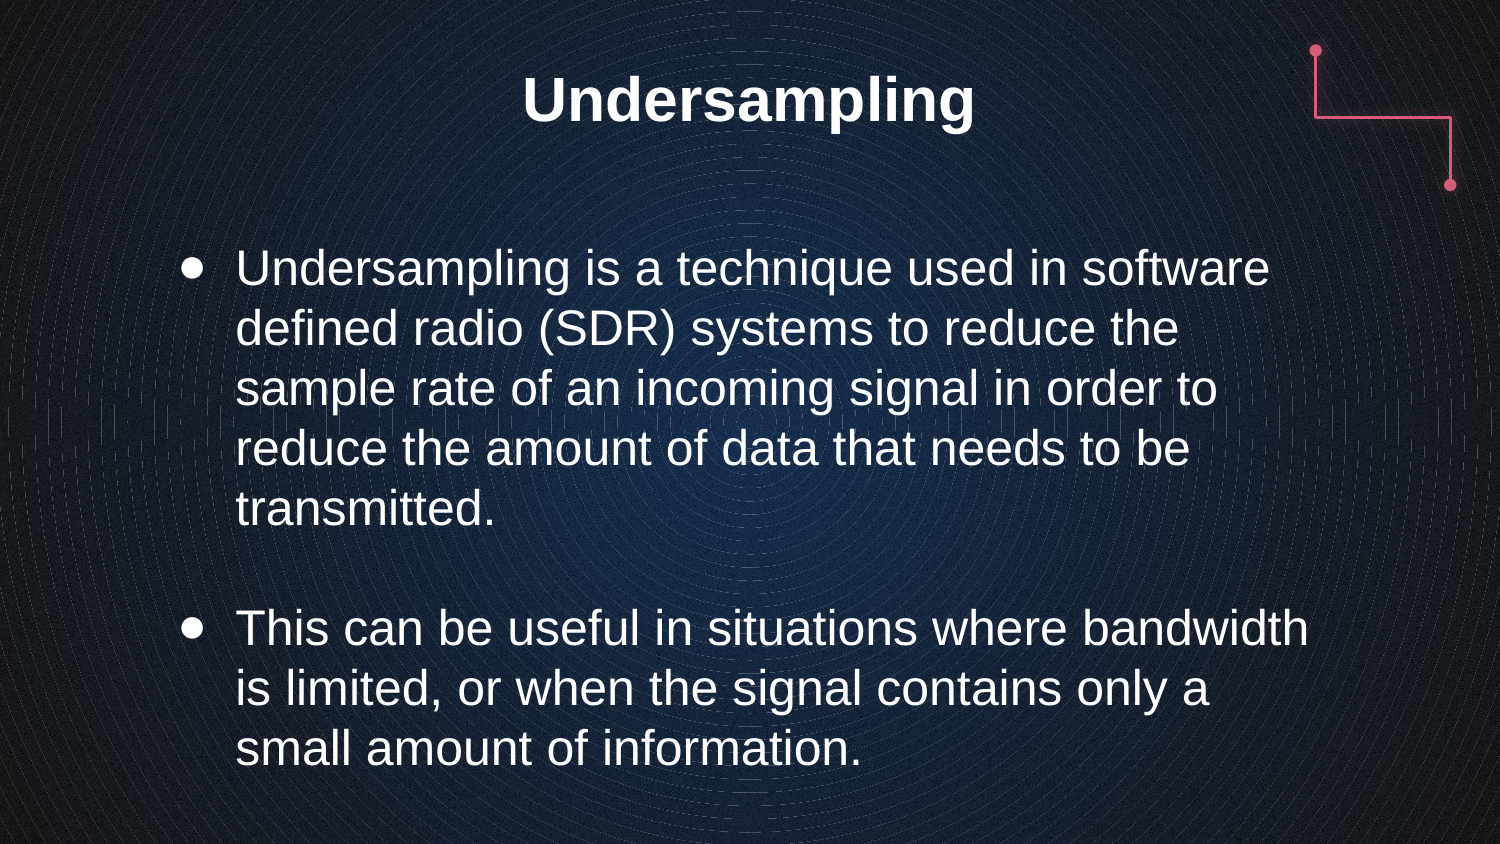

Undersampling
Undersampling is a technique used in software defined radio (SDR) systems to reduce the sample rate of an incoming signal in order to reduce the amount of data that needs to be transmitted.

This can be useful in situations where bandwidth is limited, or when the signal contains only a small amount of information.